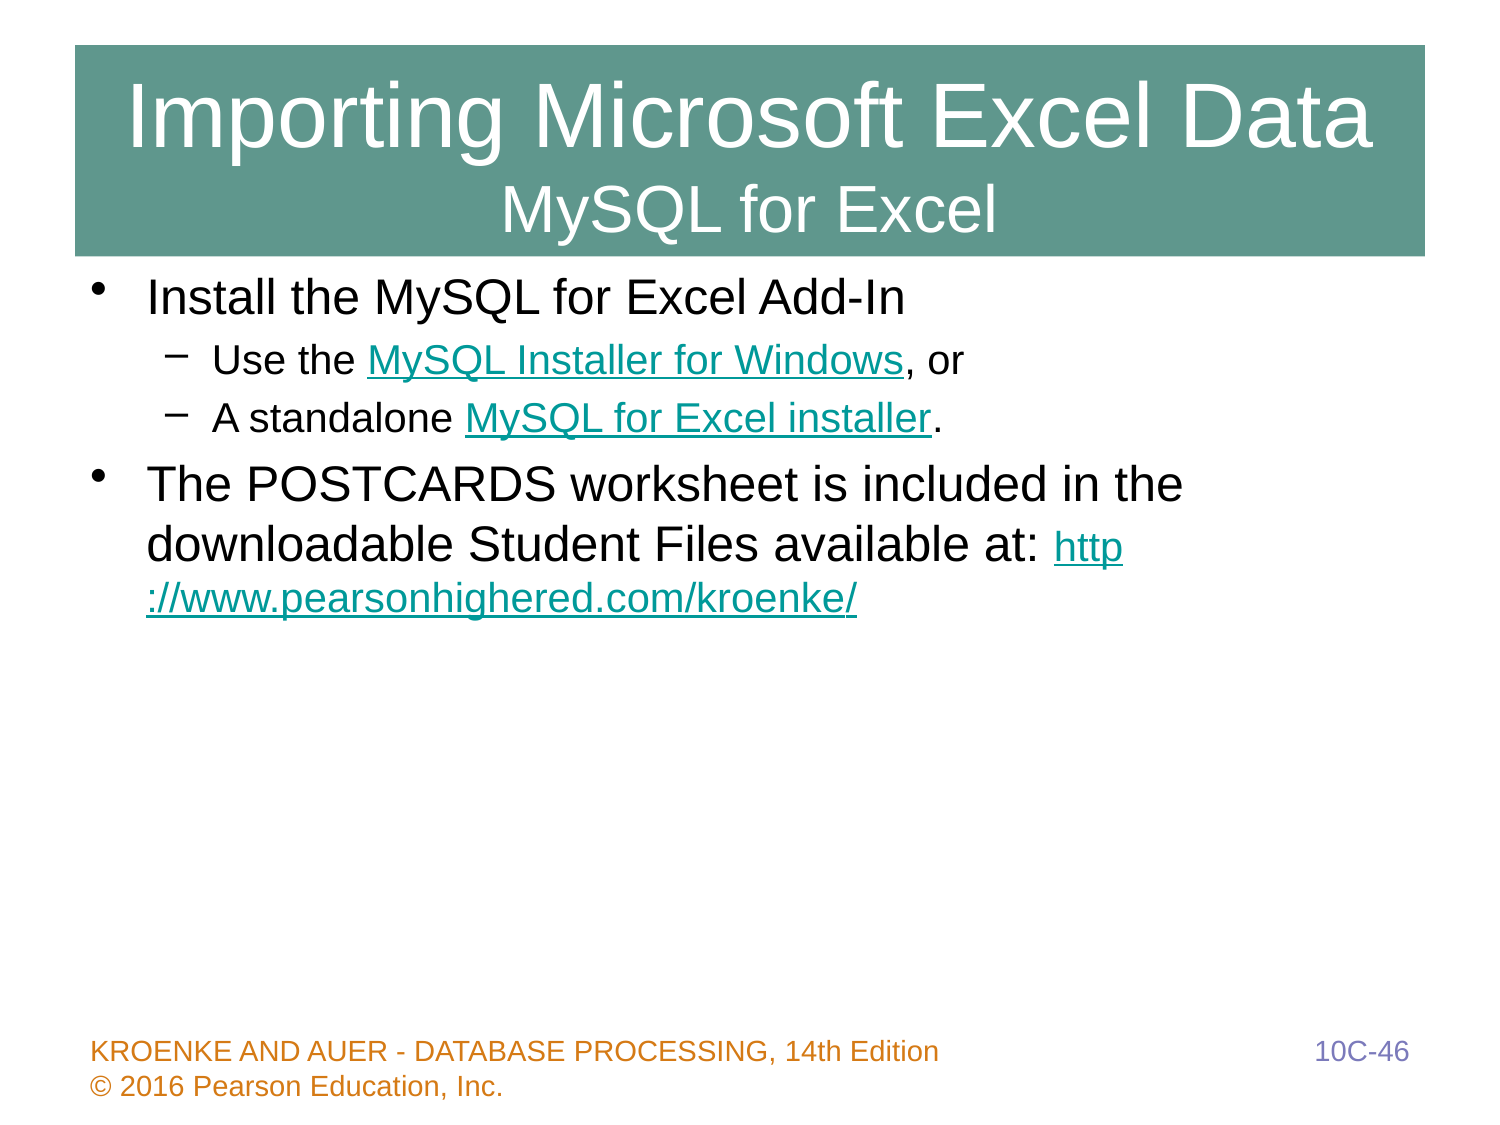

# Importing Microsoft Excel Data MySQL for Excel
Install the MySQL for Excel Add-In
Use the MySQL Installer for Windows, or
A standalone MySQL for Excel installer.
The POSTCARDS worksheet is included in the downloadable Student Files available at: http://www.pearsonhighered.com/kroenke/

10C-46

KROENKE AND AUER - DATABASE PROCESSING, 14th Edition © 2016 Pearson Education, Inc.